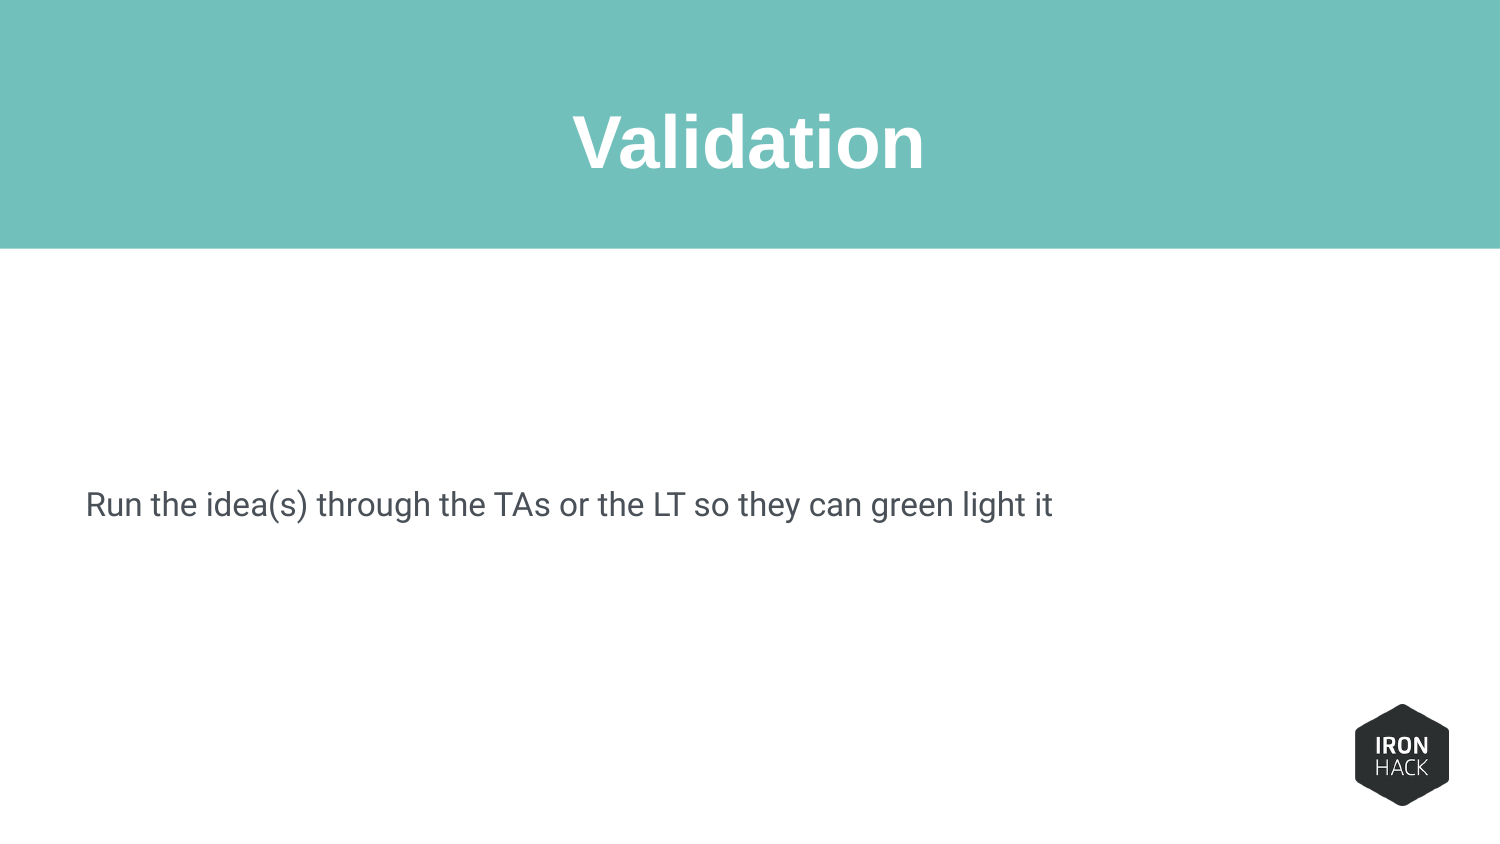

# Validation
Run the idea(s) through the TAs or the LT so they can green light it